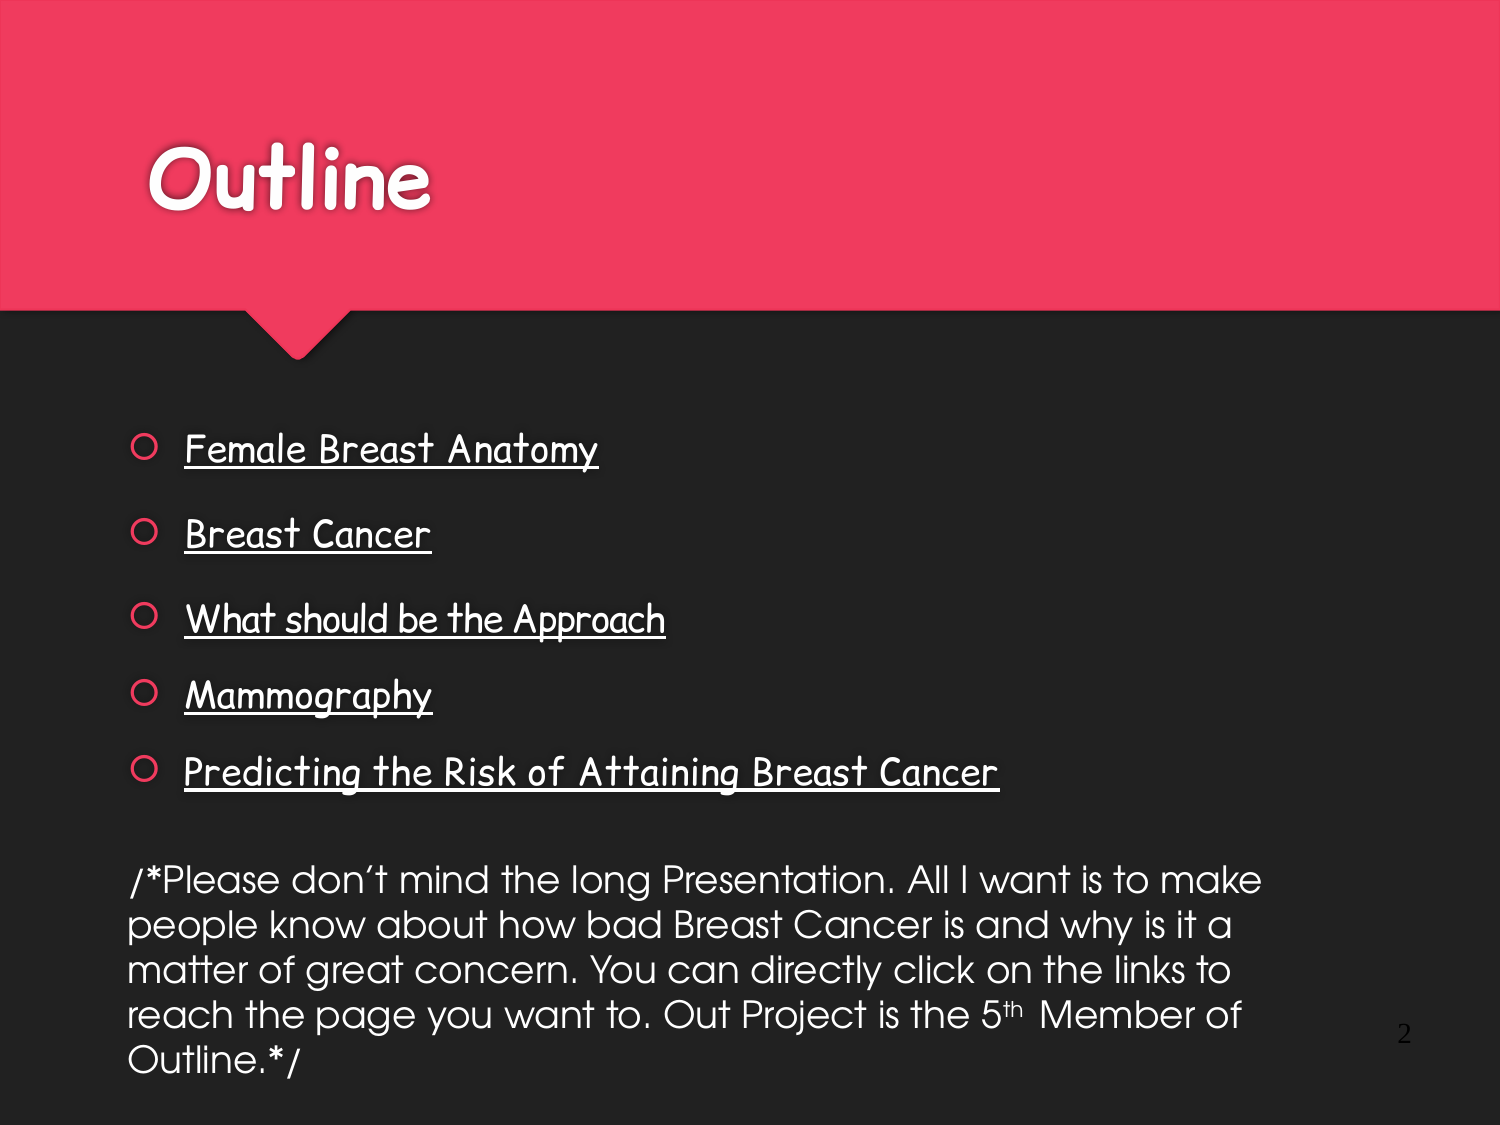

# Outline
Female Breast Anatomy
Breast Cancer
What should be the Approach
Mammography
Predicting the Risk of Attaining Breast Cancer
/*Please don’t mind the long Presentation. All I want is to make people know about how bad Breast Cancer is and why is it a matter of great concern. You can directly click on the links to reach the page you want to. Out Project is the 5th  Member of Outline.*/
2